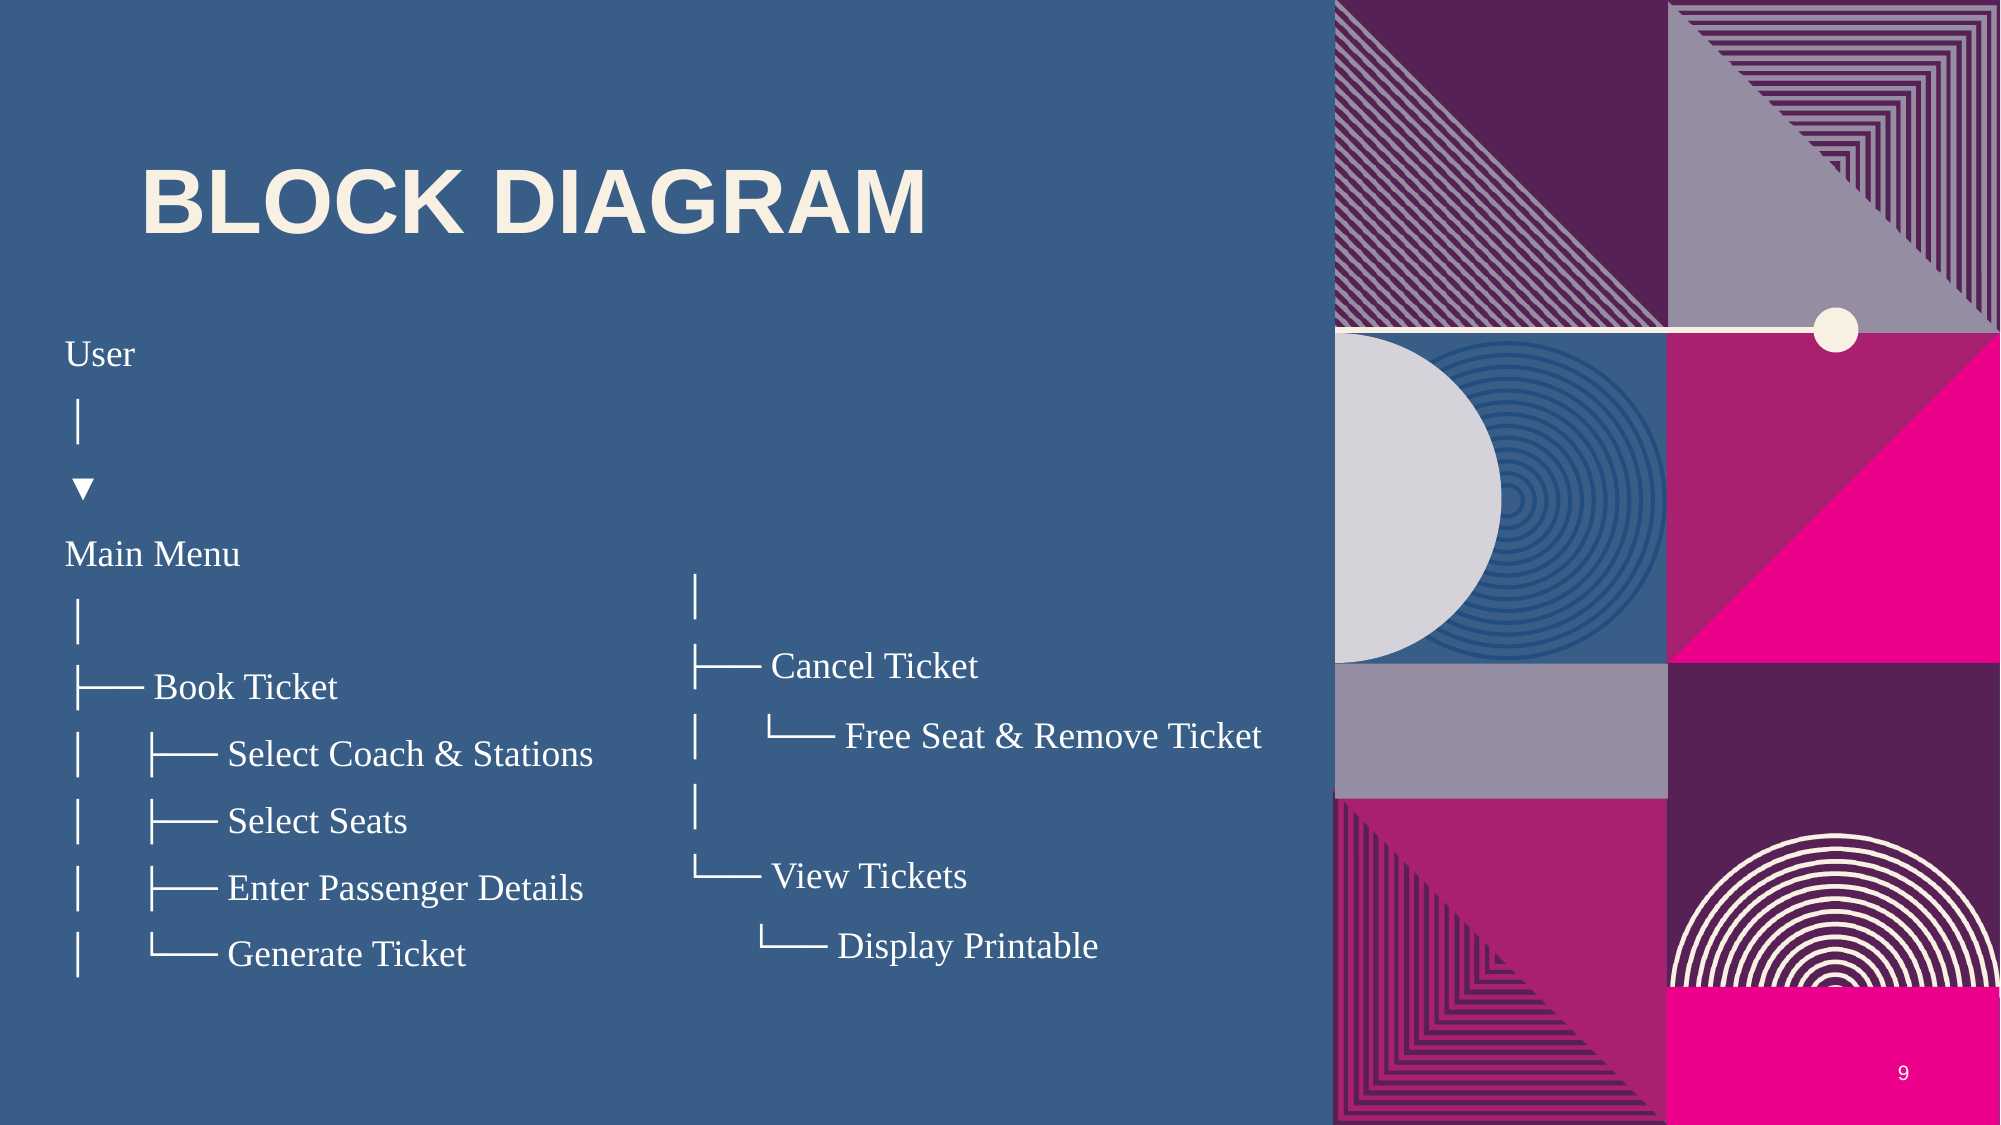

# Block Diagram
User
│
▼
Main Menu
│
├── Book Ticket
│     ├── Select Coach & Stations
│     ├── Select Seats
│     ├── Enter Passenger Details
│     └── Generate Ticket

│
├── Cancel Ticket
│     └── Free Seat & Remove Ticket
│
└── View Tickets
       └── Display Printable

9